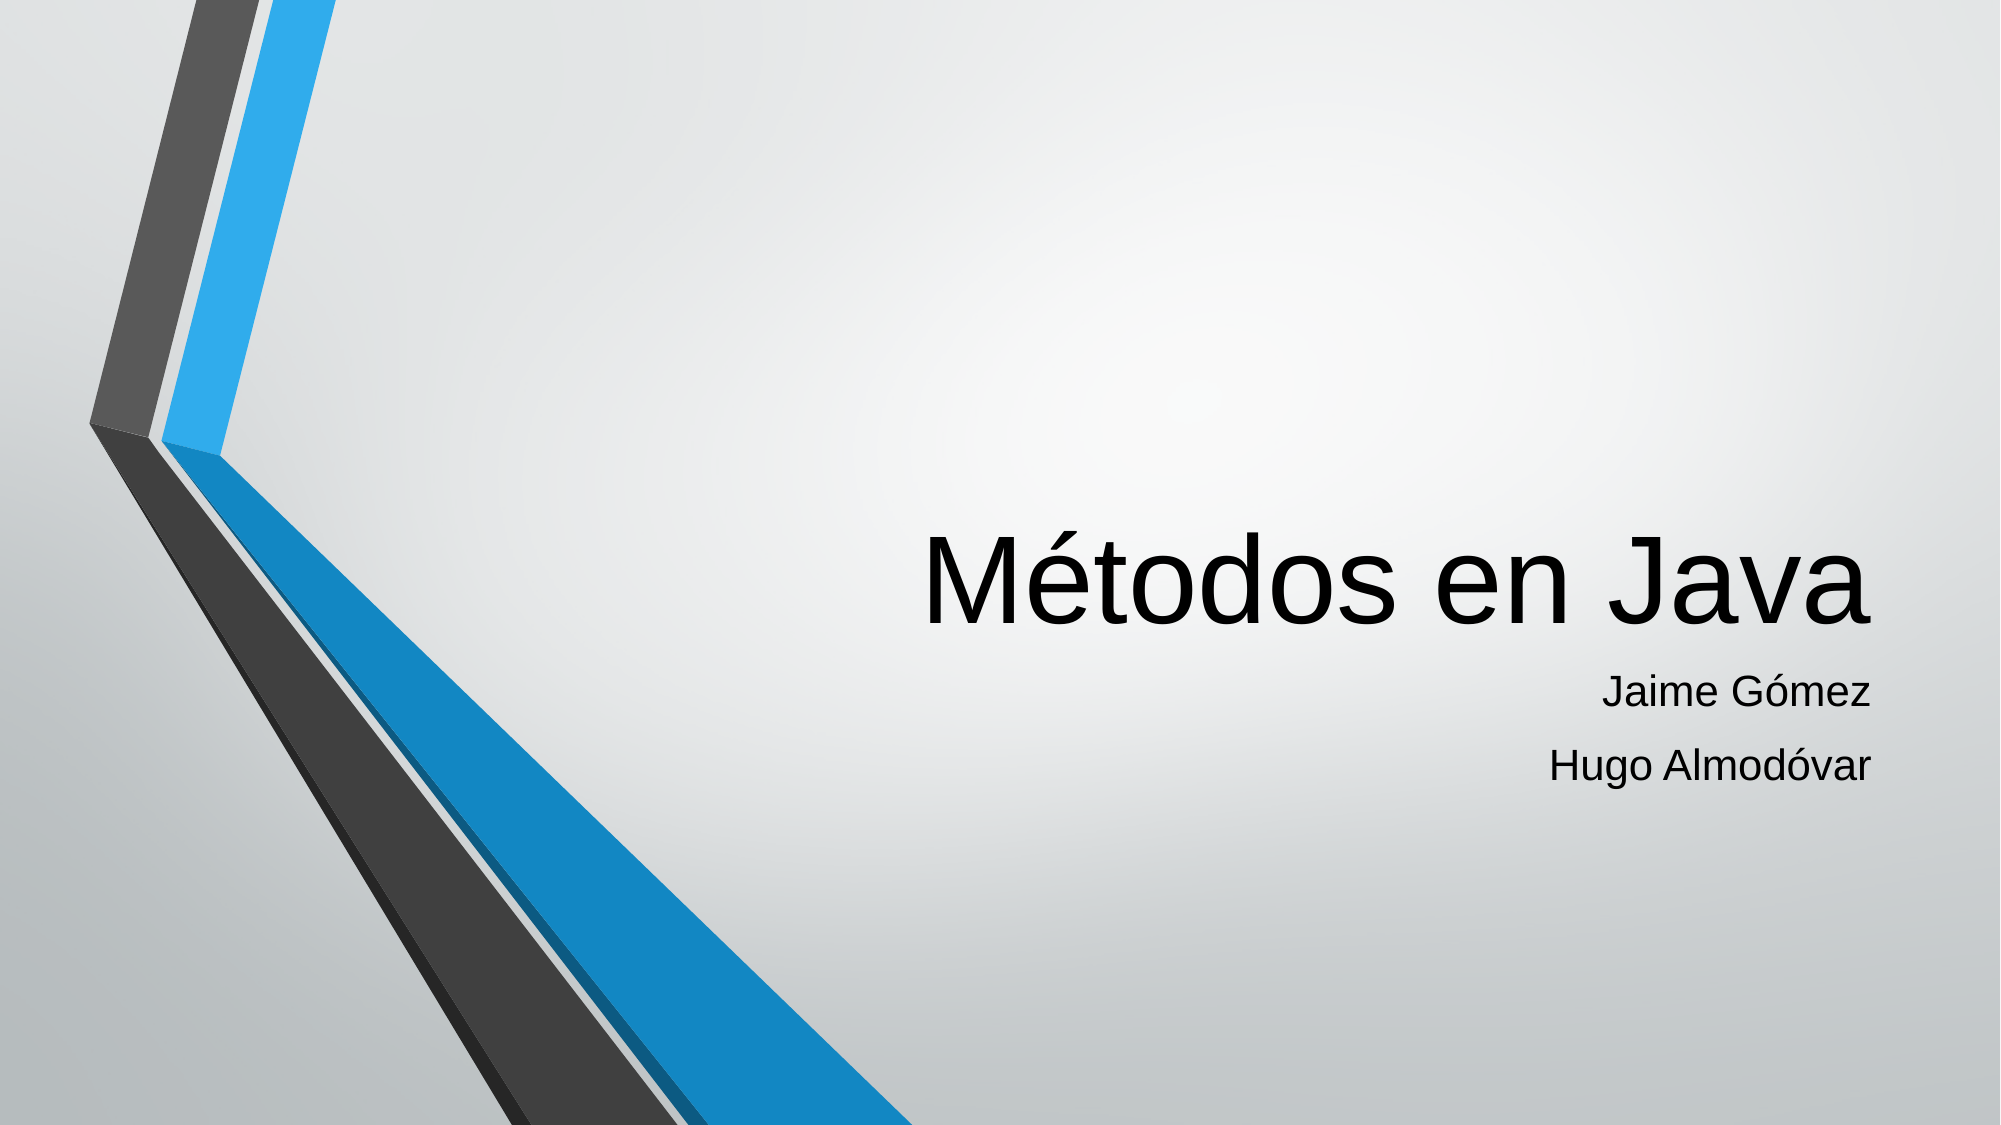

# Métodos en Java
Jaime Gómez
Hugo Almodóvar